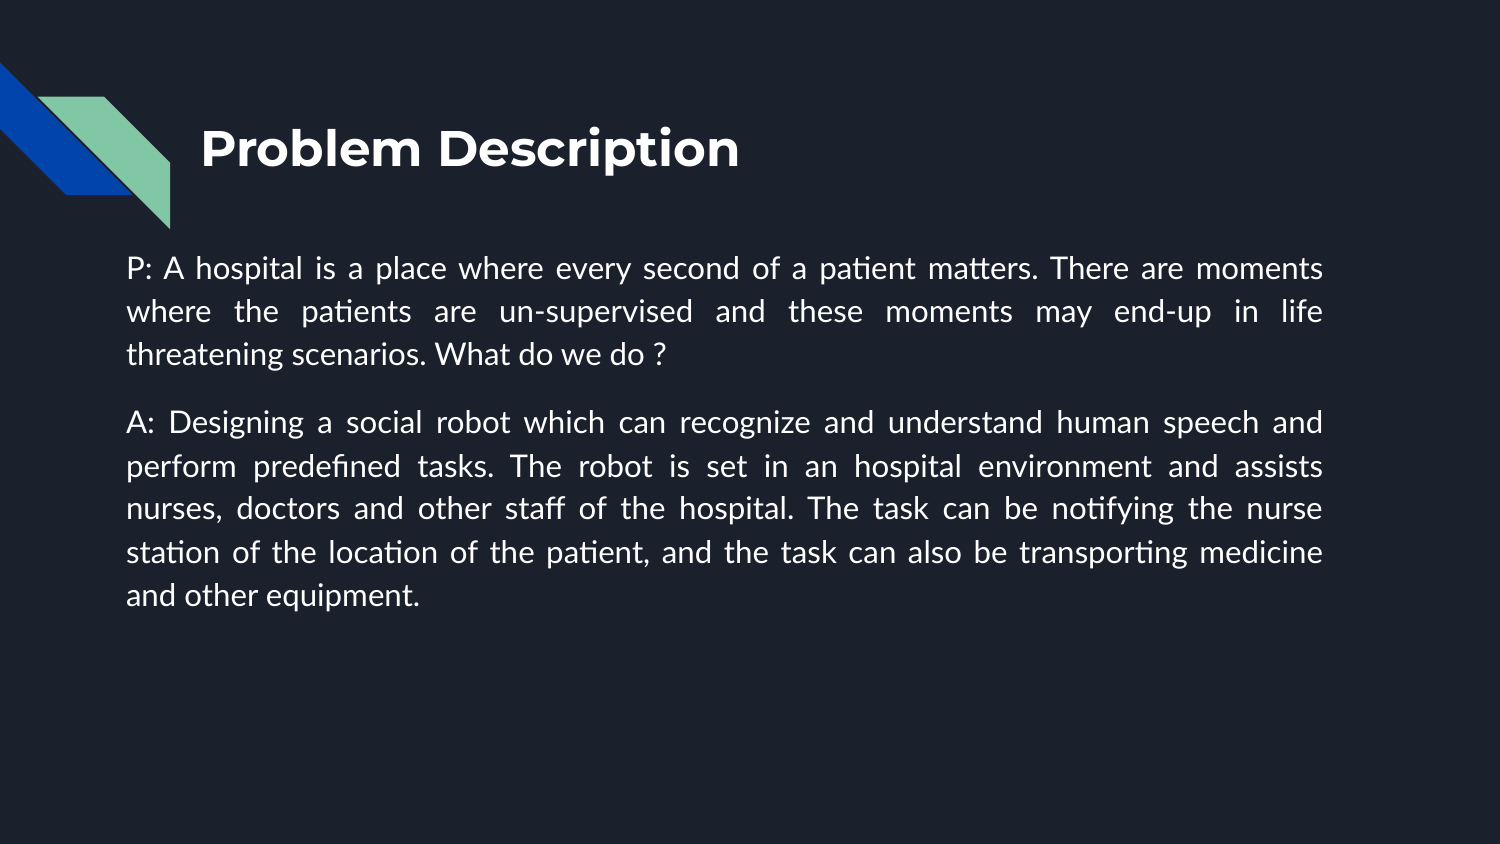

# Problem Description
P: A hospital is a place where every second of a patient matters. There are moments where the patients are un-supervised and these moments may end-up in life threatening scenarios. What do we do ?
A: Designing a social robot which can recognize and understand human speech and perform predefined tasks. The robot is set in an hospital environment and assists nurses, doctors and other staff of the hospital. The task can be notifying the nurse station of the location of the patient, and the task can also be transporting medicine and other equipment.